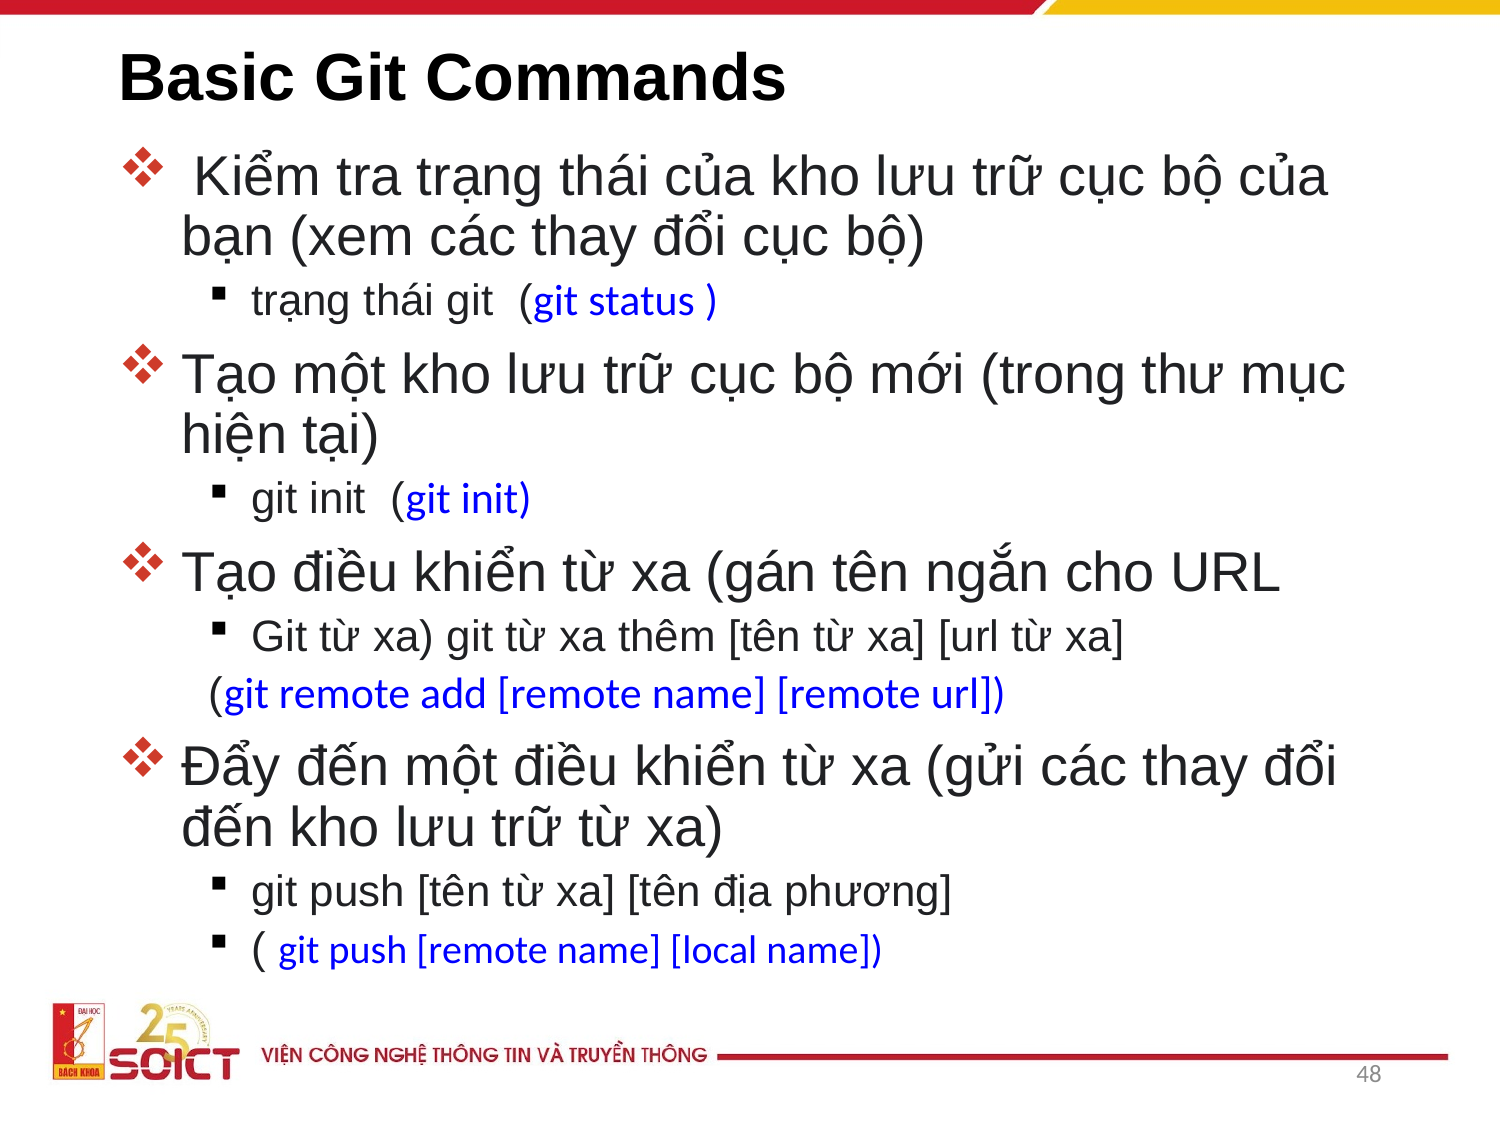

# Basic Git Commands
 Kiểm tra trạng thái của kho lưu trữ cục bộ của bạn (xem các thay đổi cục bộ)
trạng thái git  (git status )
Tạo một kho lưu trữ cục bộ mới (trong thư mục hiện tại)
git init  (git init)
Tạo điều khiển từ xa (gán tên ngắn cho URL
Git từ xa) git từ xa thêm [tên từ xa] [url từ xa]
(git remote add [remote name] [remote url])
Đẩy đến một điều khiển từ xa (gửi các thay đổi đến kho lưu trữ từ xa)
git push [tên từ xa] [tên địa phương]
( git push [remote name] [local name])

48